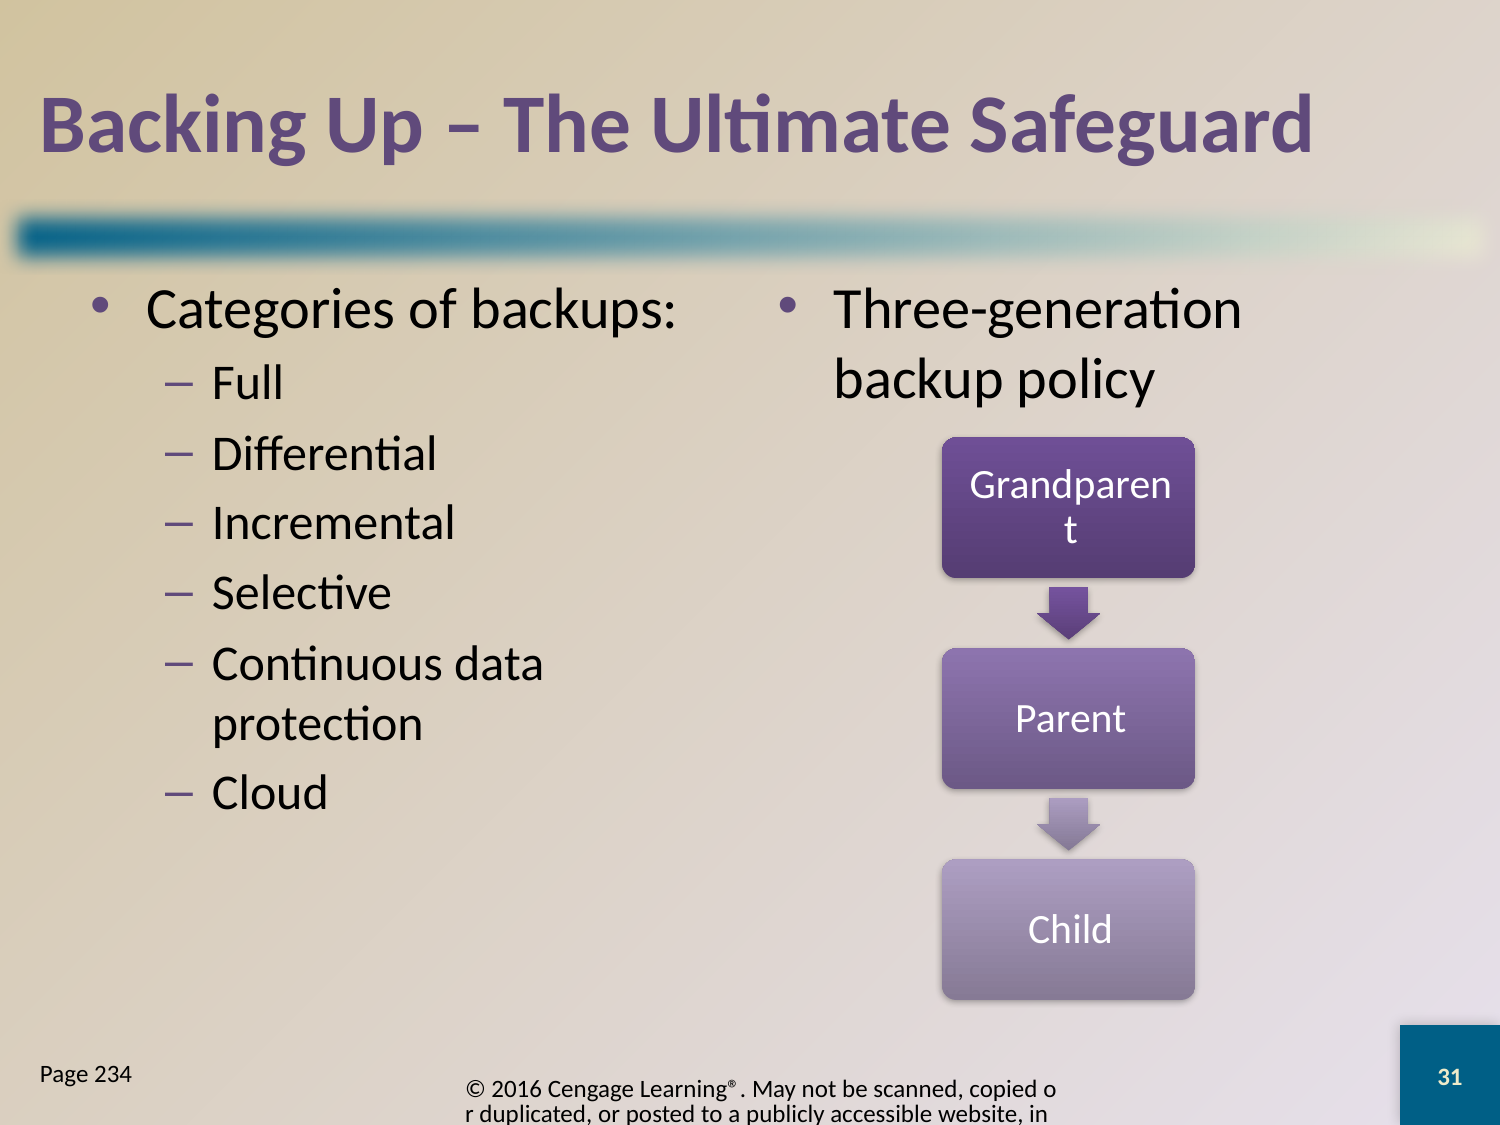

# Backing Up – The Ultimate Safeguard
Categories of backups:
Full
Differential
Incremental
Selective
Continuous data protection
Cloud
Three-generation backup policy
Grandparent

Parent

Child
31
Page 234
© 2016 Cengage Learning®. May not be scanned, copied or duplicated, or posted to a publicly accessible website, in whole or in part.